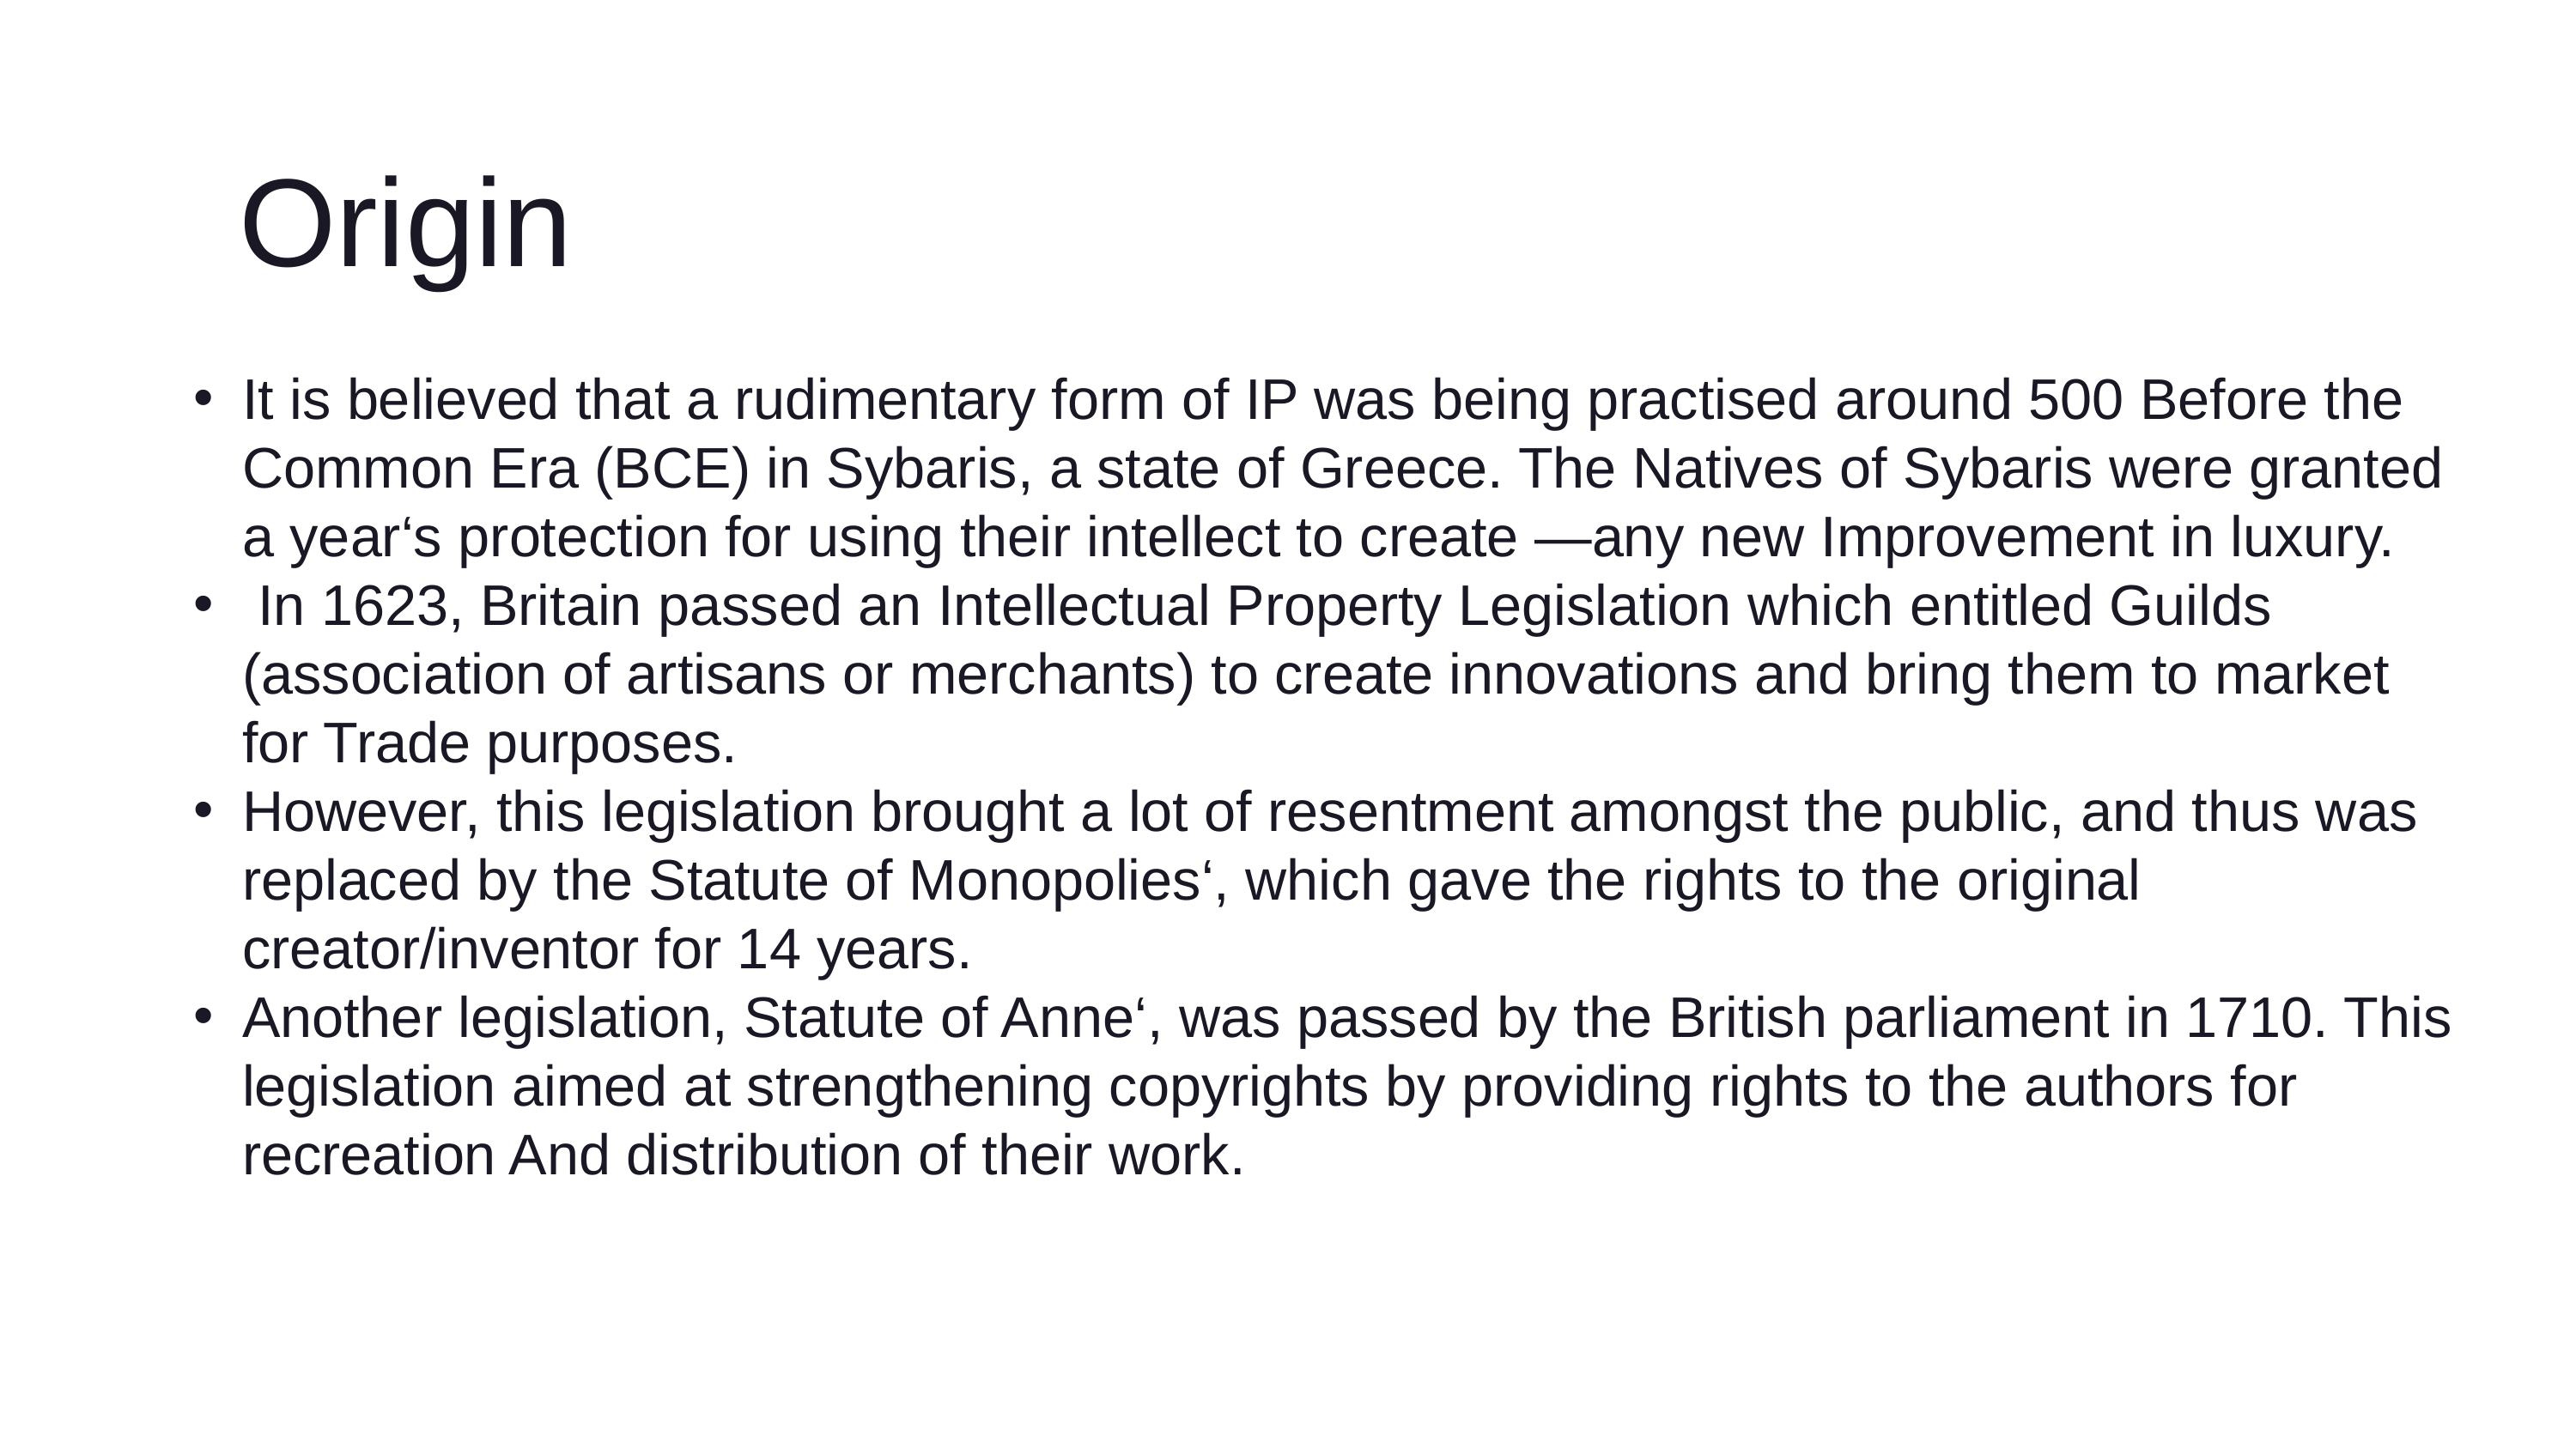

Origin
It is believed that a rudimentary form of IP was being practised around 500 Before the Common Era (BCE) in Sybaris, a state of Greece. The Natives of Sybaris were granted a year‘s protection for using their intellect to create ―any new Improvement in luxury.
 In 1623, Britain passed an Intellectual Property Legislation which entitled Guilds (association of artisans or merchants) to create innovations and bring them to market for Trade purposes.
However, this legislation brought a lot of resentment amongst the public, and thus was replaced by the Statute of Monopolies‘, which gave the rights to the original creator/inventor for 14 years.
Another legislation, Statute of Anne‘, was passed by the British parliament in 1710. This legislation aimed at strengthening copyrights by providing rights to the authors for recreation And distribution of their work.